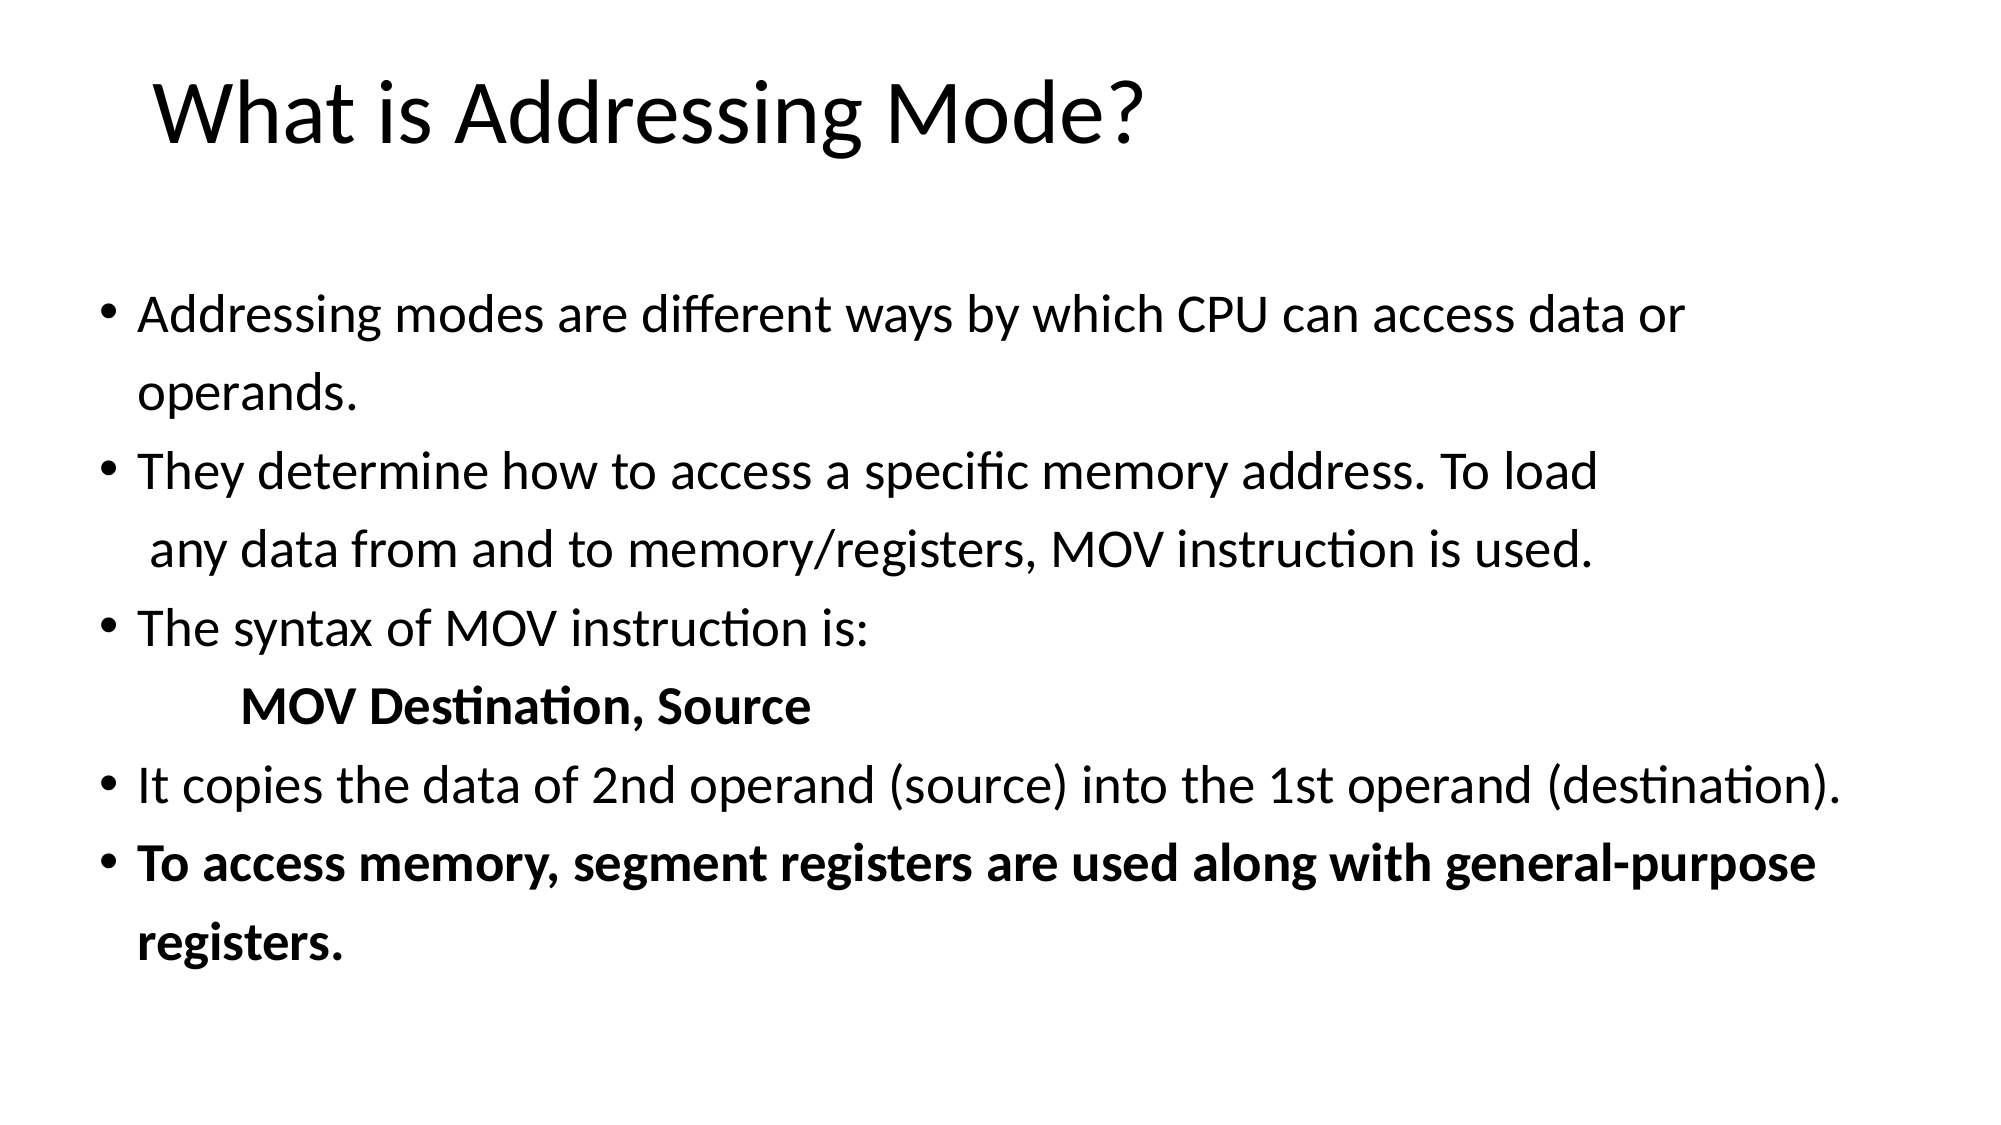

# What is Addressing Mode?
Addressing modes are different ways by which CPU can access data or
   operands.
They determine how to access a specific memory address. To load
    any data from and to memory/registers, MOV instruction is used.
The syntax of MOV instruction is:
	MOV Destination, Source
It copies the data of 2nd operand (source) into the 1st operand (destination).
To access memory, segment registers are used along with general-purpose
   registers.